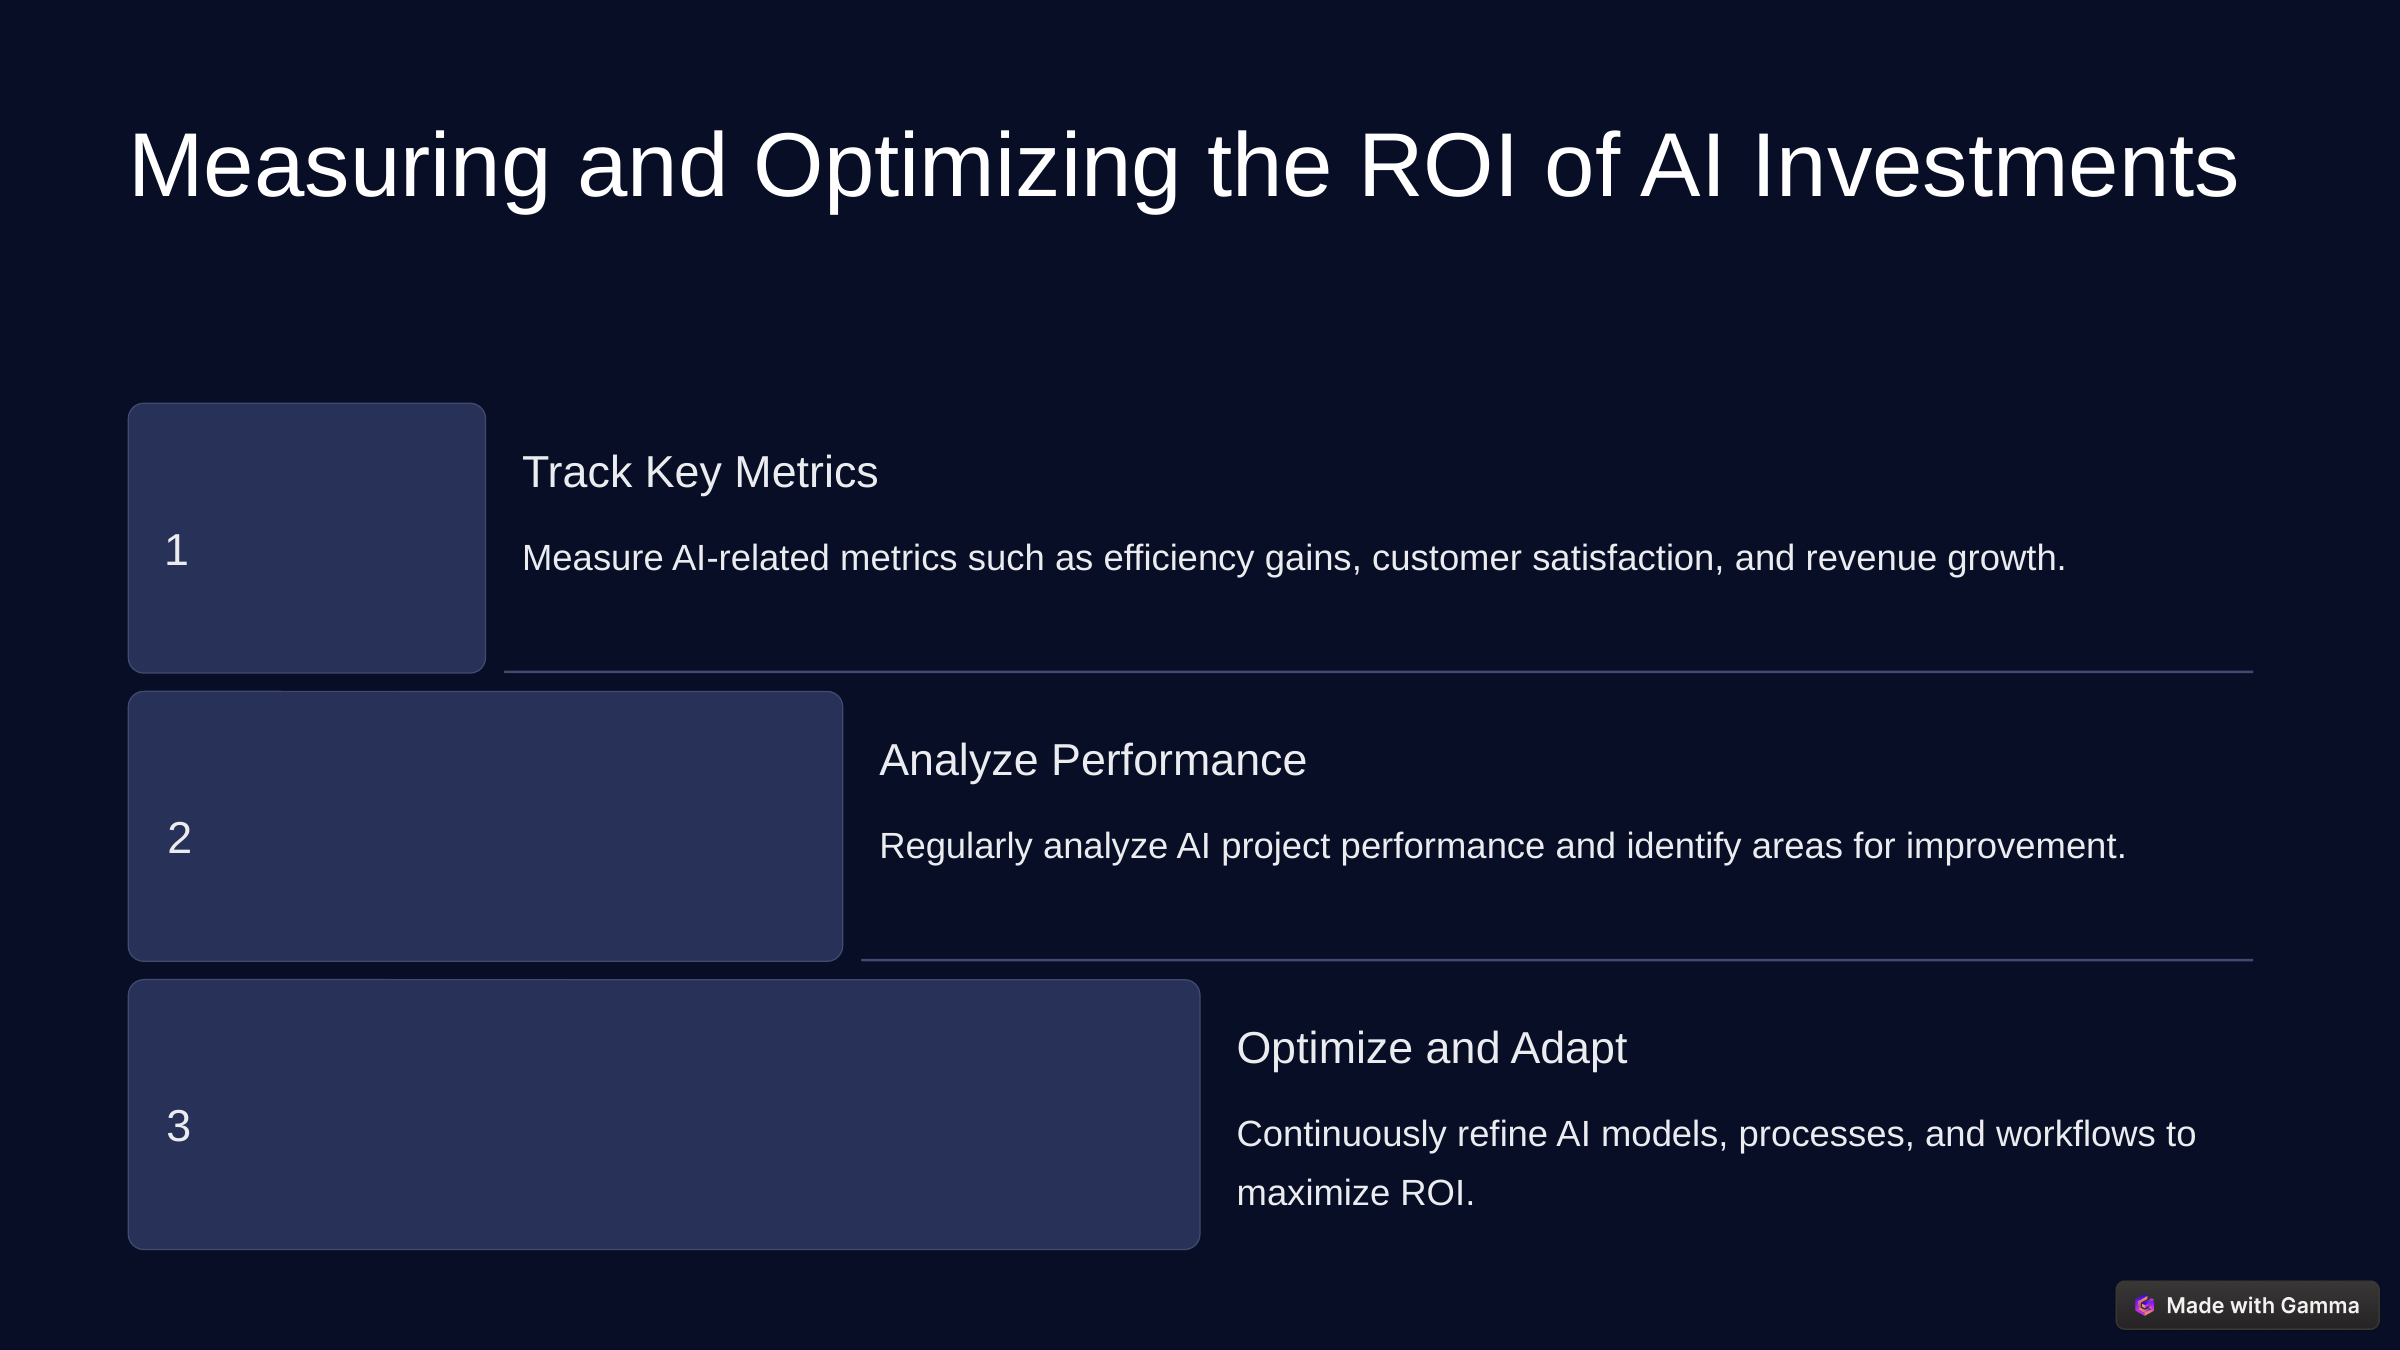

Measuring and Optimizing the ROI of AI Investments

Track Key Metrics
1
Measure AI-related metrics such as efficiency gains, customer satisfaction, and revenue growth.

Analyze Performance
2
Regularly analyze AI project performance and identify areas for improvement.

Optimize and Adapt
3
Continuously refine AI models, processes, and workflows to maximize ROI.